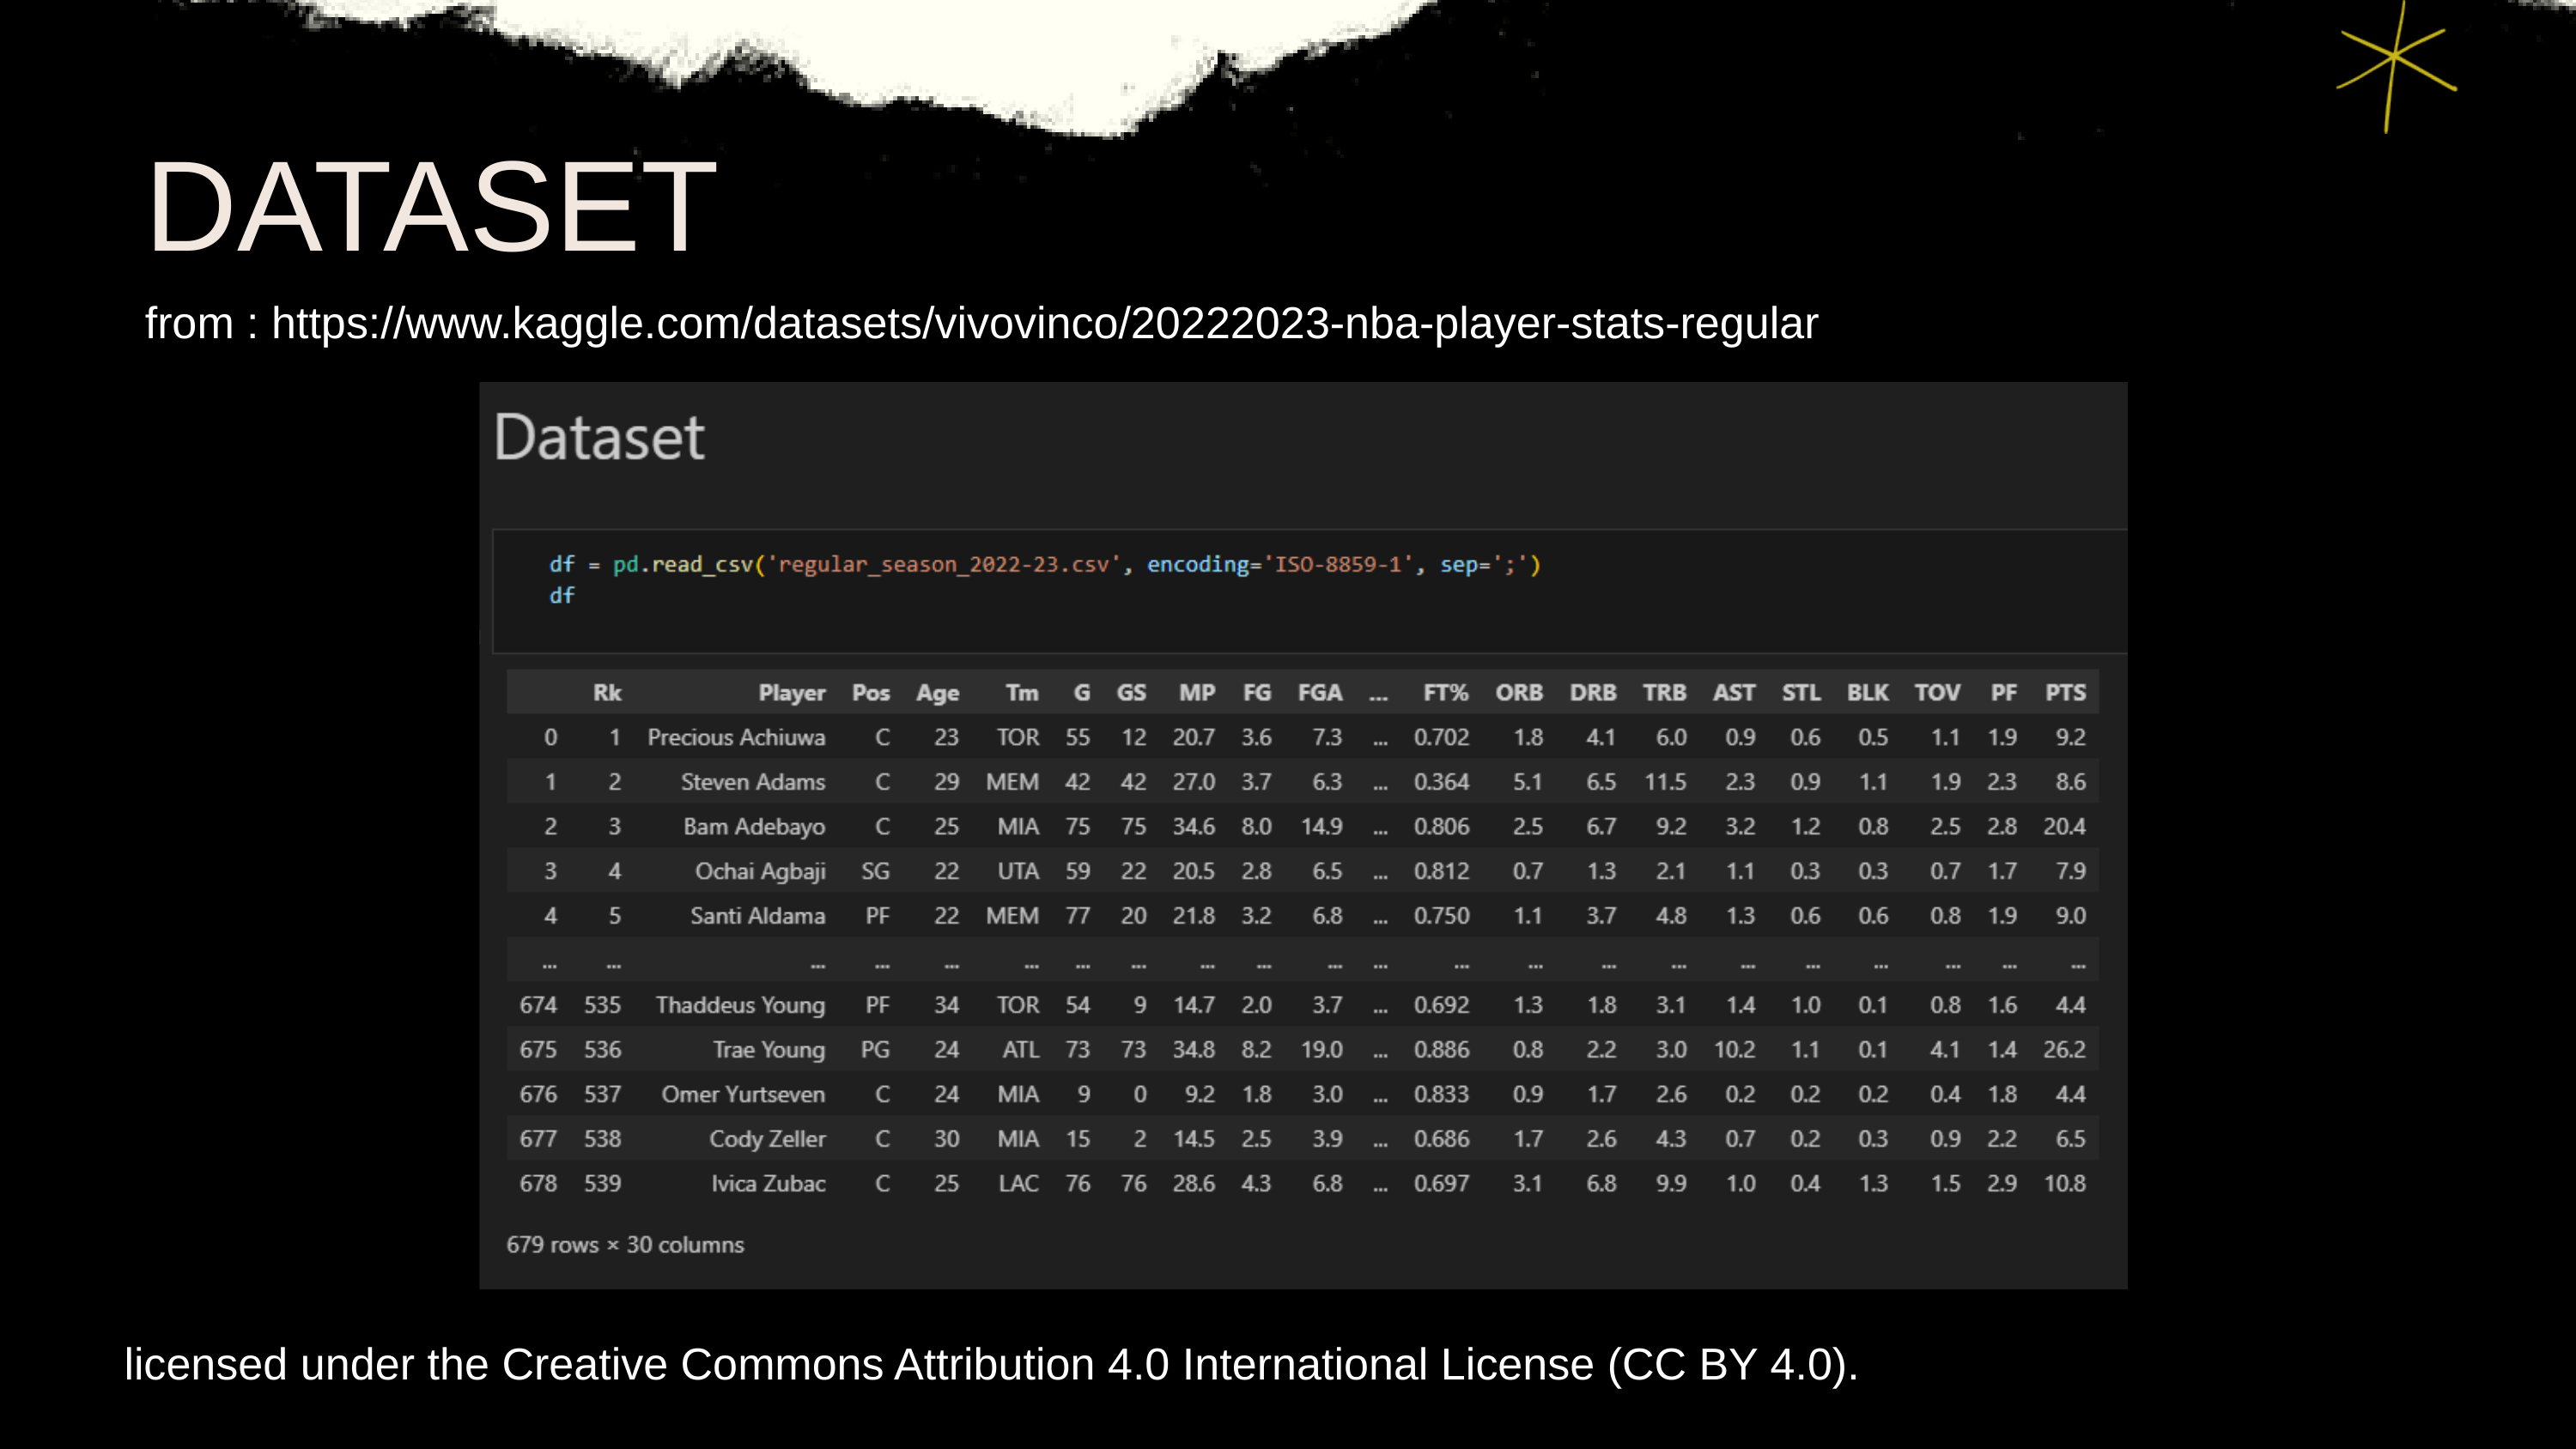

DATASET
from : https://www.kaggle.com/datasets/vivovinco/20222023-nba-player-stats-regular

licensed under the Creative Commons Attribution 4.0 International License (CC BY 4.0).